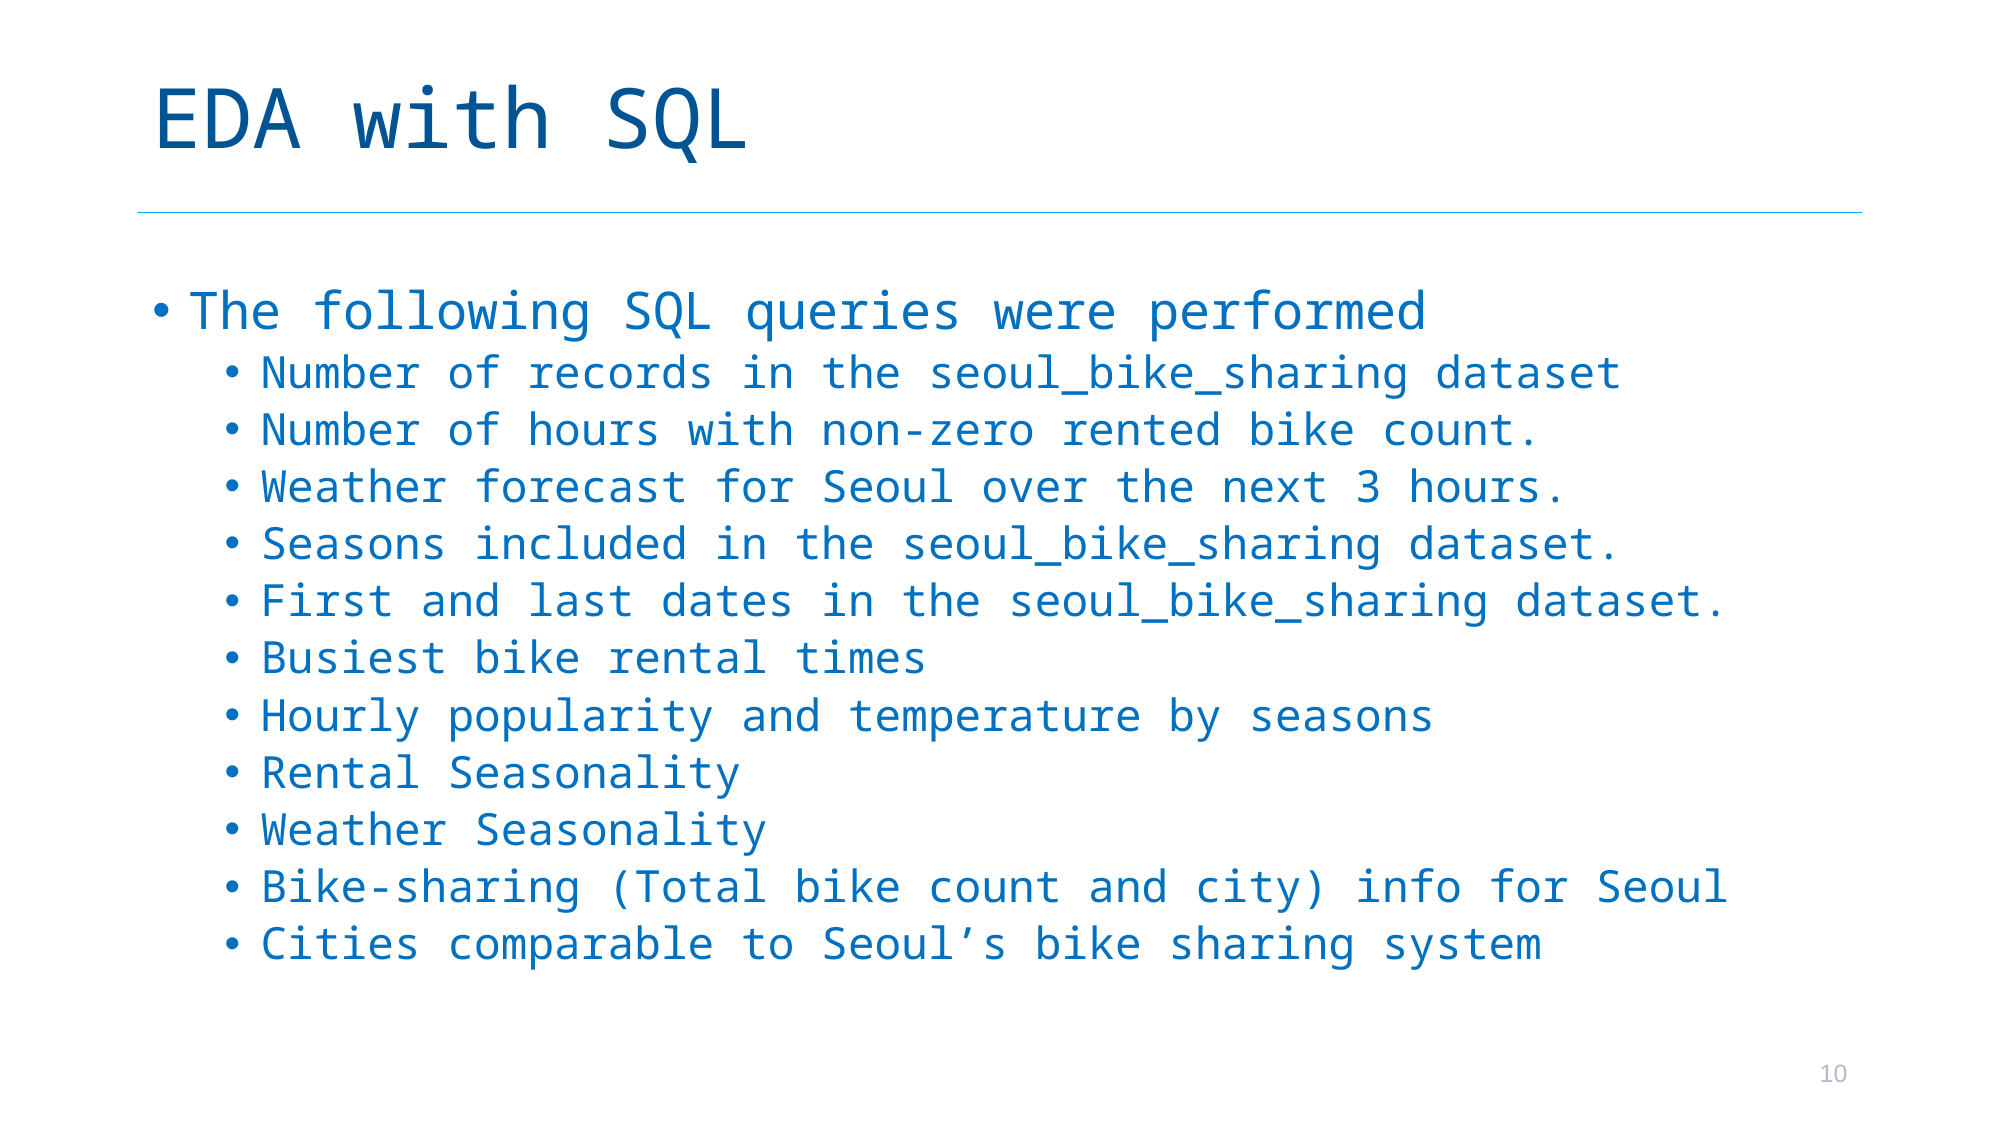

# EDA with SQL
The following SQL queries were performed
Number of records in the seoul_bike_sharing dataset
Number of hours with non-zero rented bike count.
Weather forecast for Seoul over the next 3 hours.
Seasons included in the seoul_bike_sharing dataset.
First and last dates in the seoul_bike_sharing dataset.
Busiest bike rental times
Hourly popularity and temperature by seasons
Rental Seasonality
Weather Seasonality
Bike-sharing (Total bike count and city) info for Seoul
Cities comparable to Seoul’s bike sharing system
10